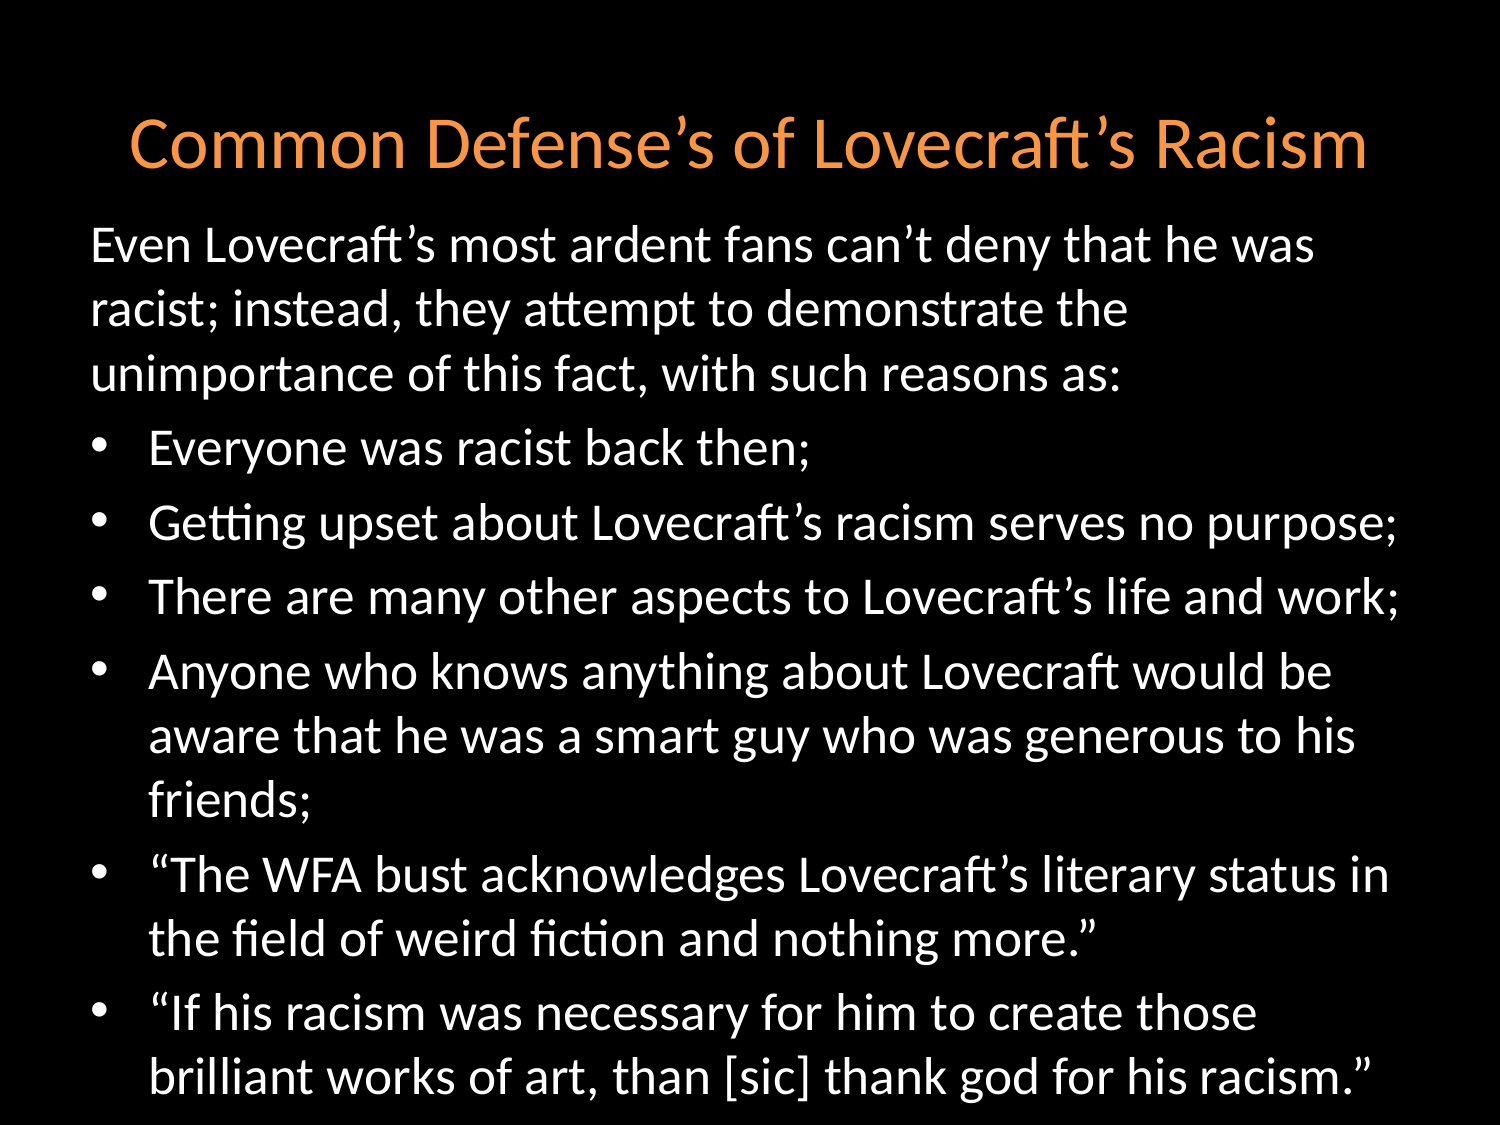

# Common Defense’s of Lovecraft’s Racism
Even Lovecraft’s most ardent fans can’t deny that he was racist; instead, they attempt to demonstrate the unimportance of this fact, with such reasons as:
Everyone was racist back then;
Getting upset about Lovecraft’s racism serves no purpose;
There are many other aspects to Lovecraft’s life and work;
Anyone who knows anything about Lovecraft would be aware that he was a smart guy who was generous to his friends;
“The WFA bust acknowledges Lovecraft’s literary status in the field of weird fiction and nothing more.”
“If his racism was necessary for him to create those brilliant works of art, than [sic] thank god for his racism.”